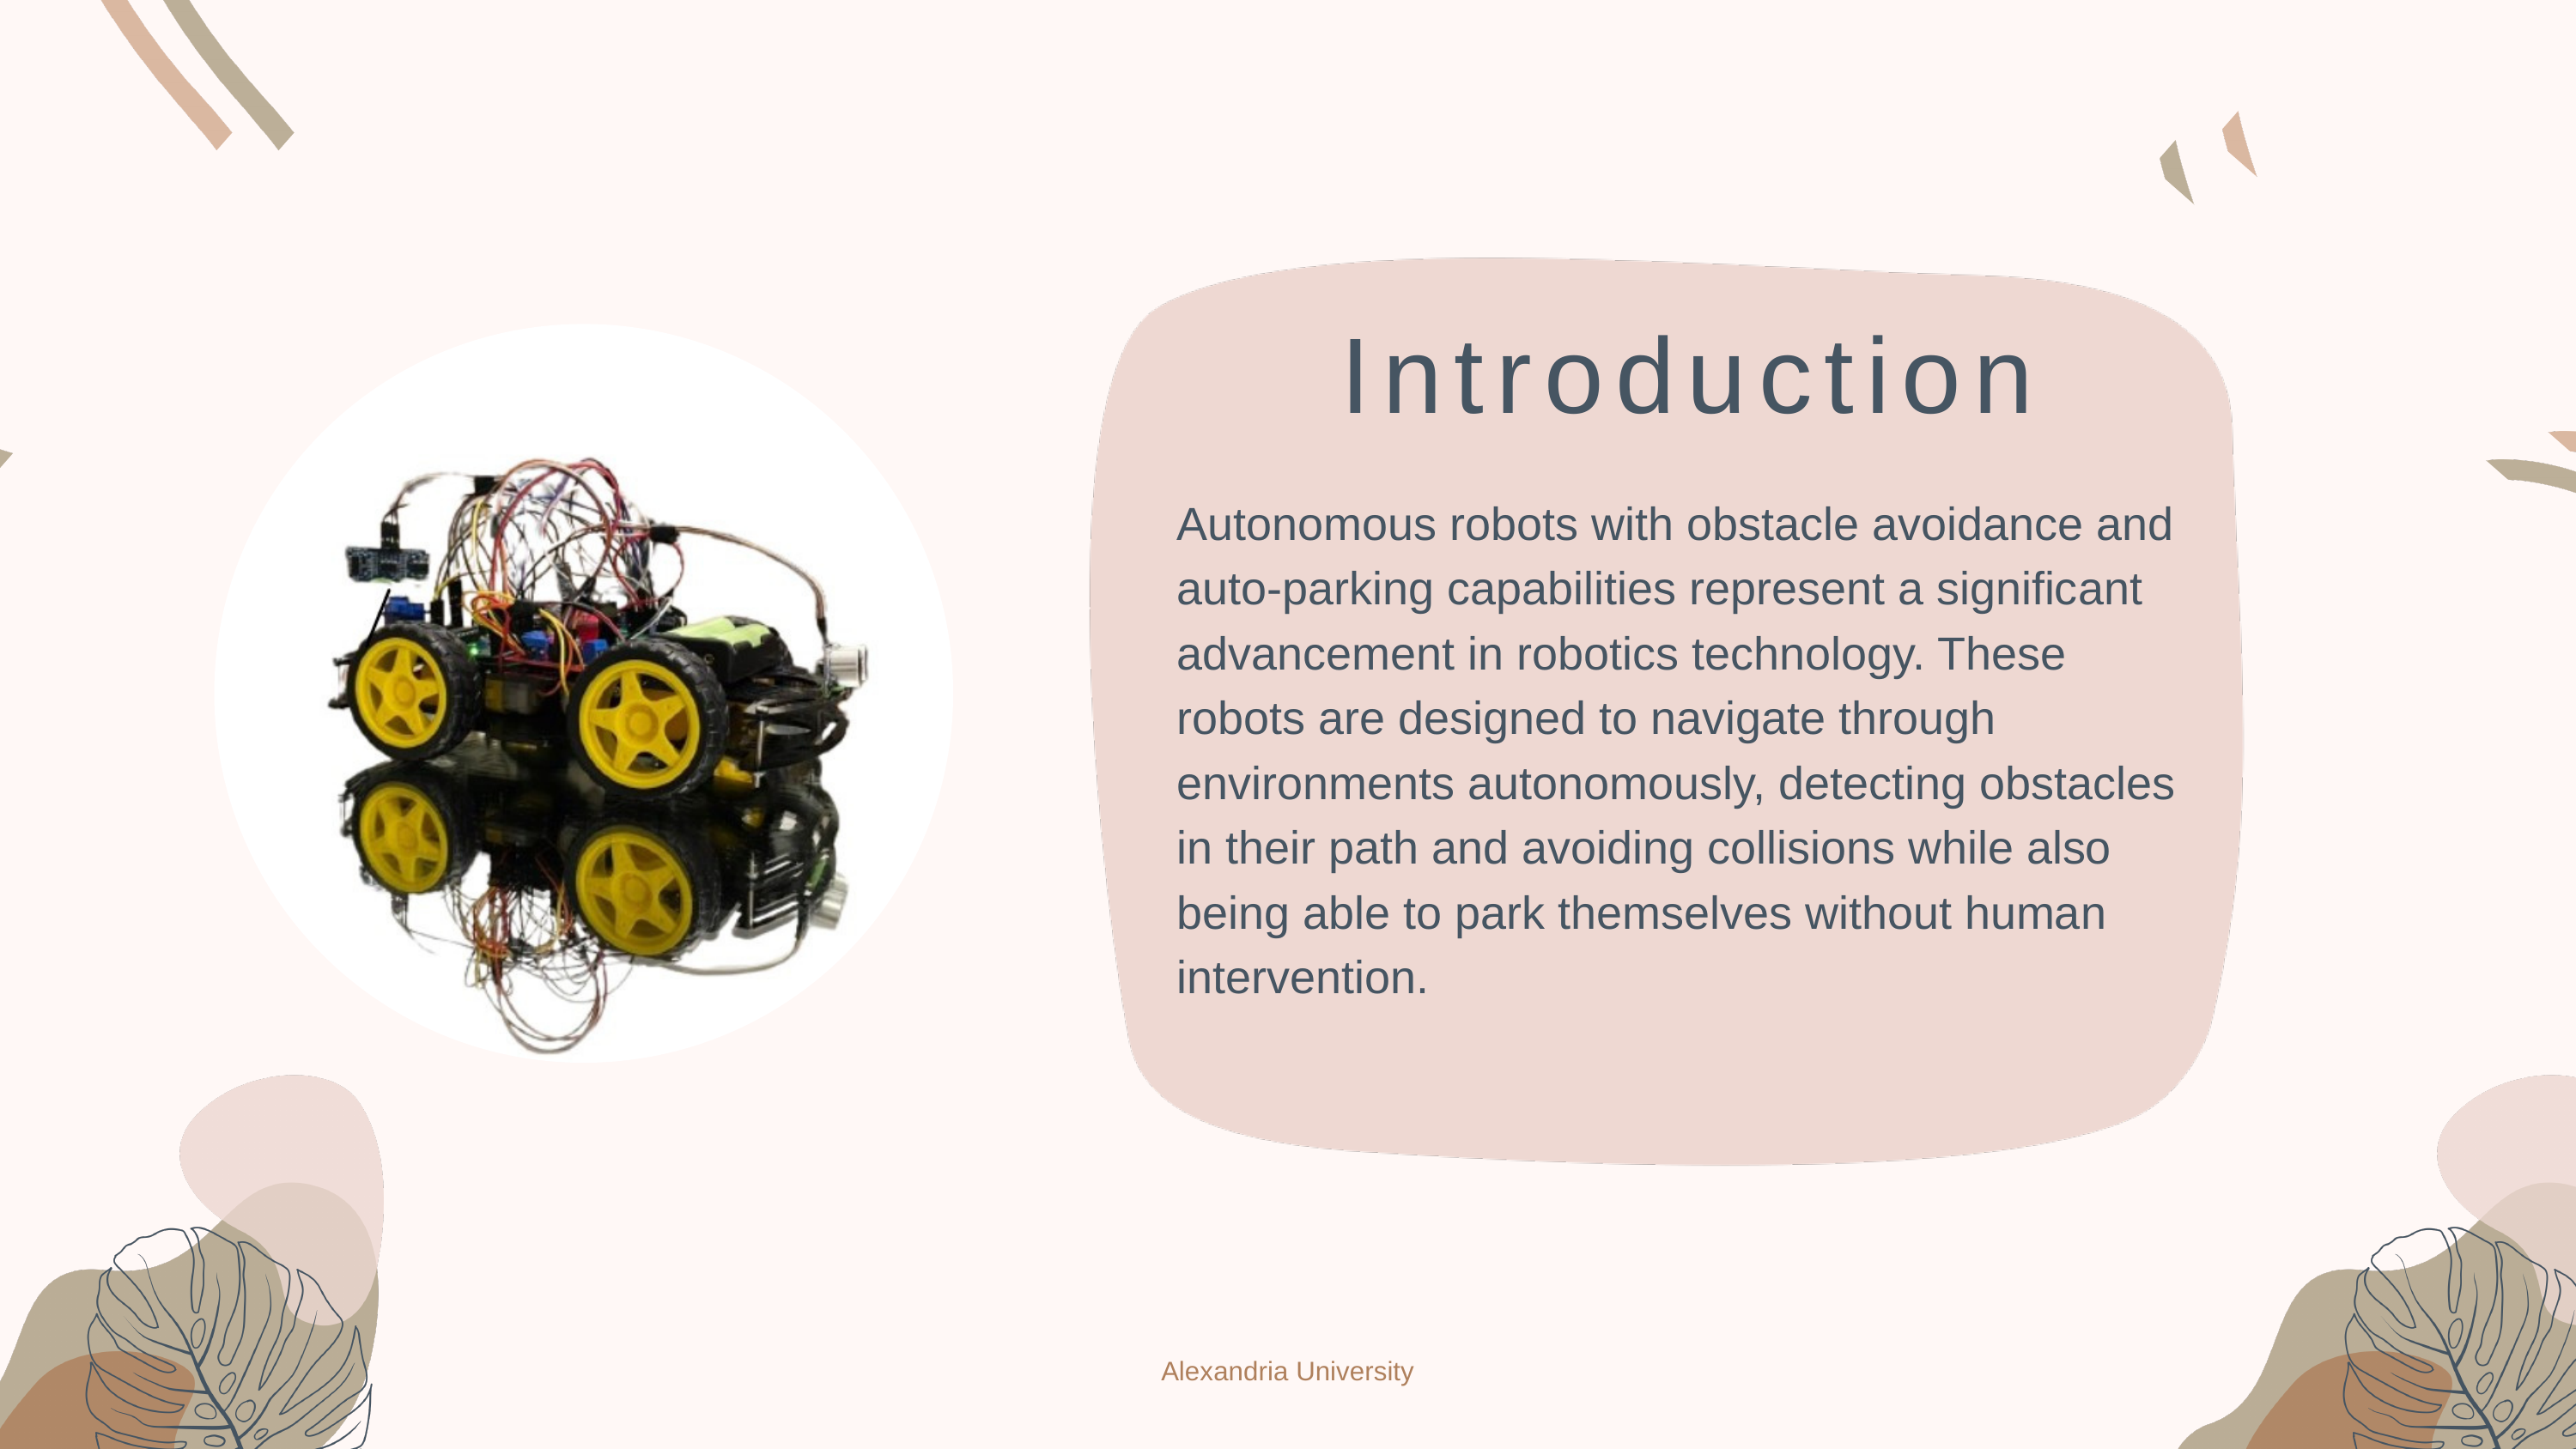

Introduction

Autonomous robots with obstacle avoidance and auto-parking capabilities represent a significant advancement in robotics technology. These robots are designed to navigate through environments autonomously, detecting obstacles in their path and avoiding collisions while also being able to park themselves without human intervention.

Alexandria University